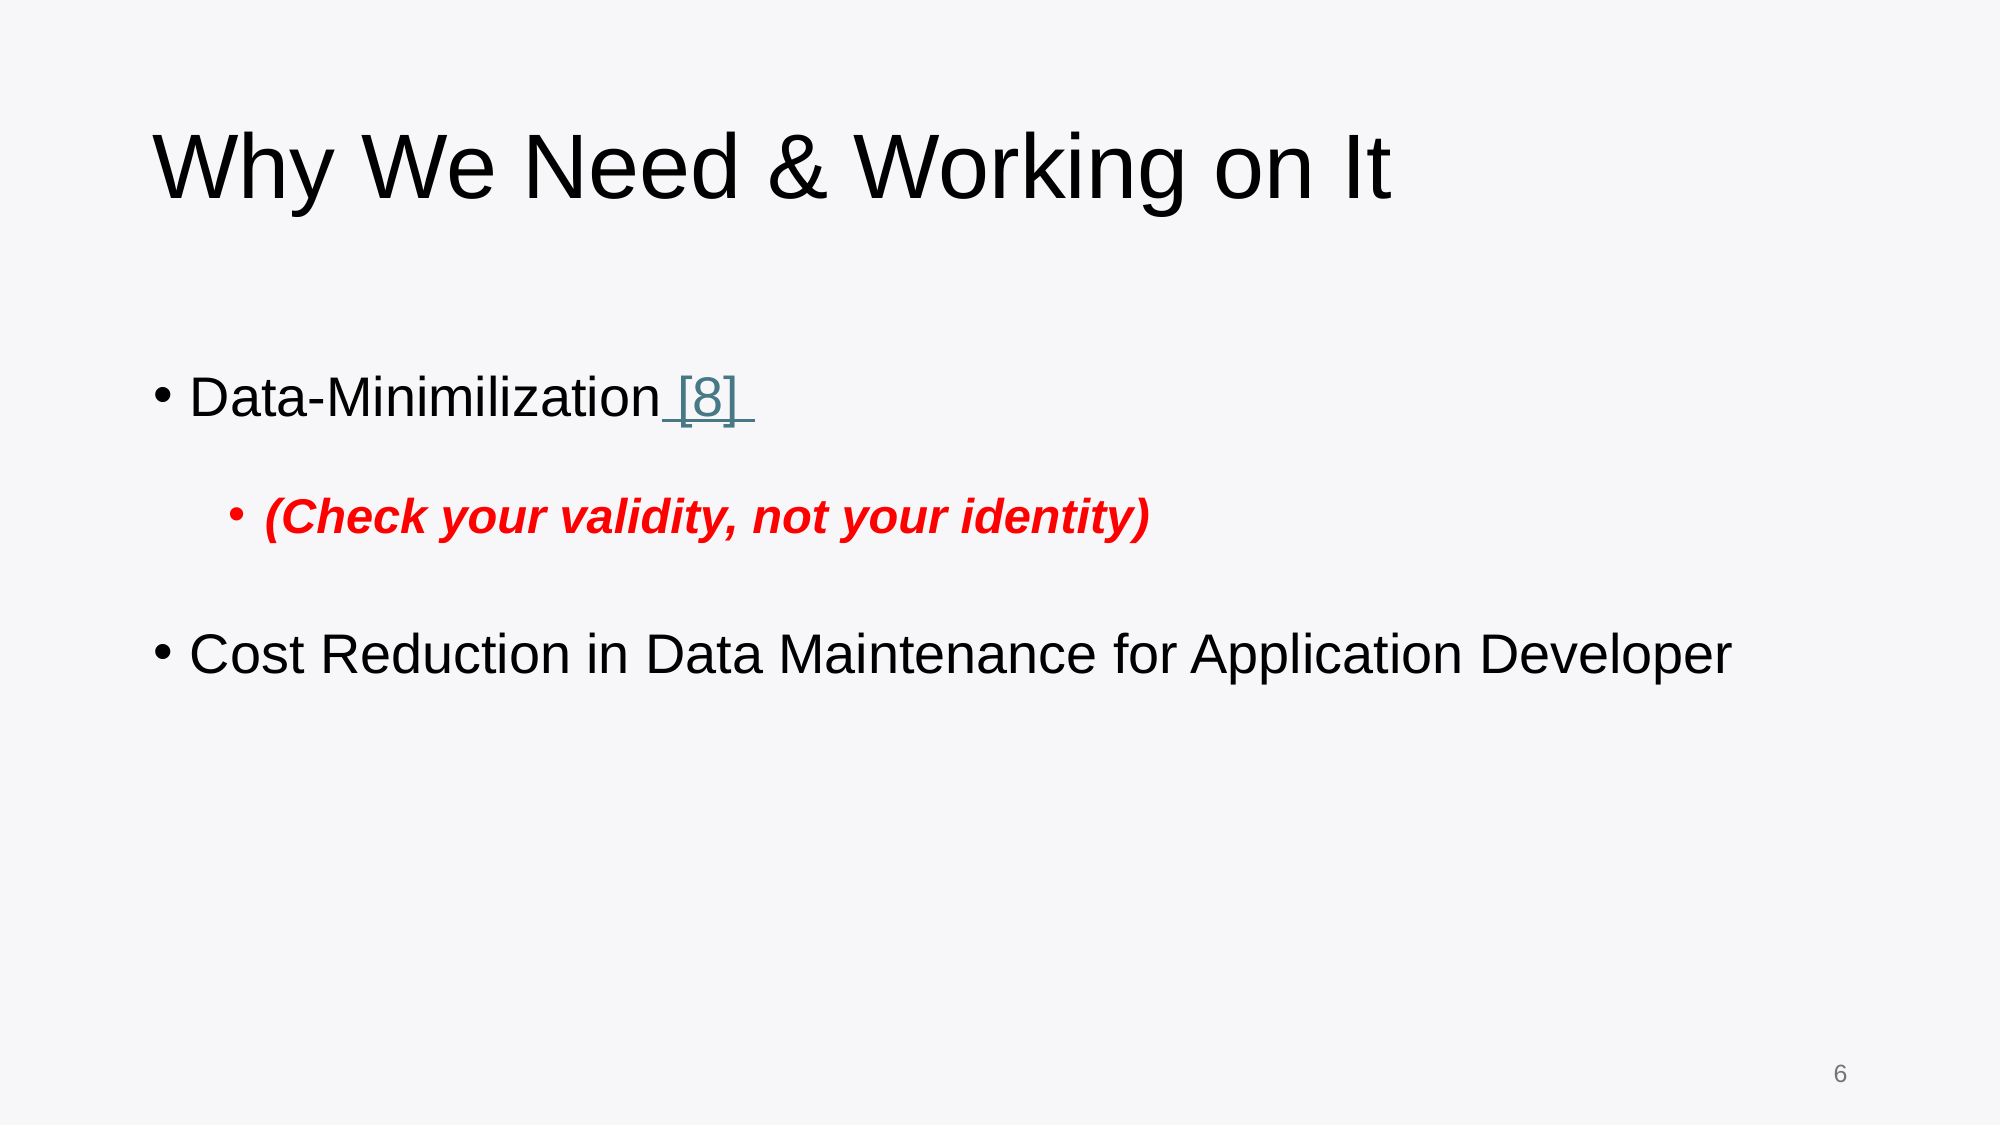

# Why We Need & Working on It
Data-Minimilization [8]
(Check your validity, not your identity)
Cost Reduction in Data Maintenance for Application Developer

6